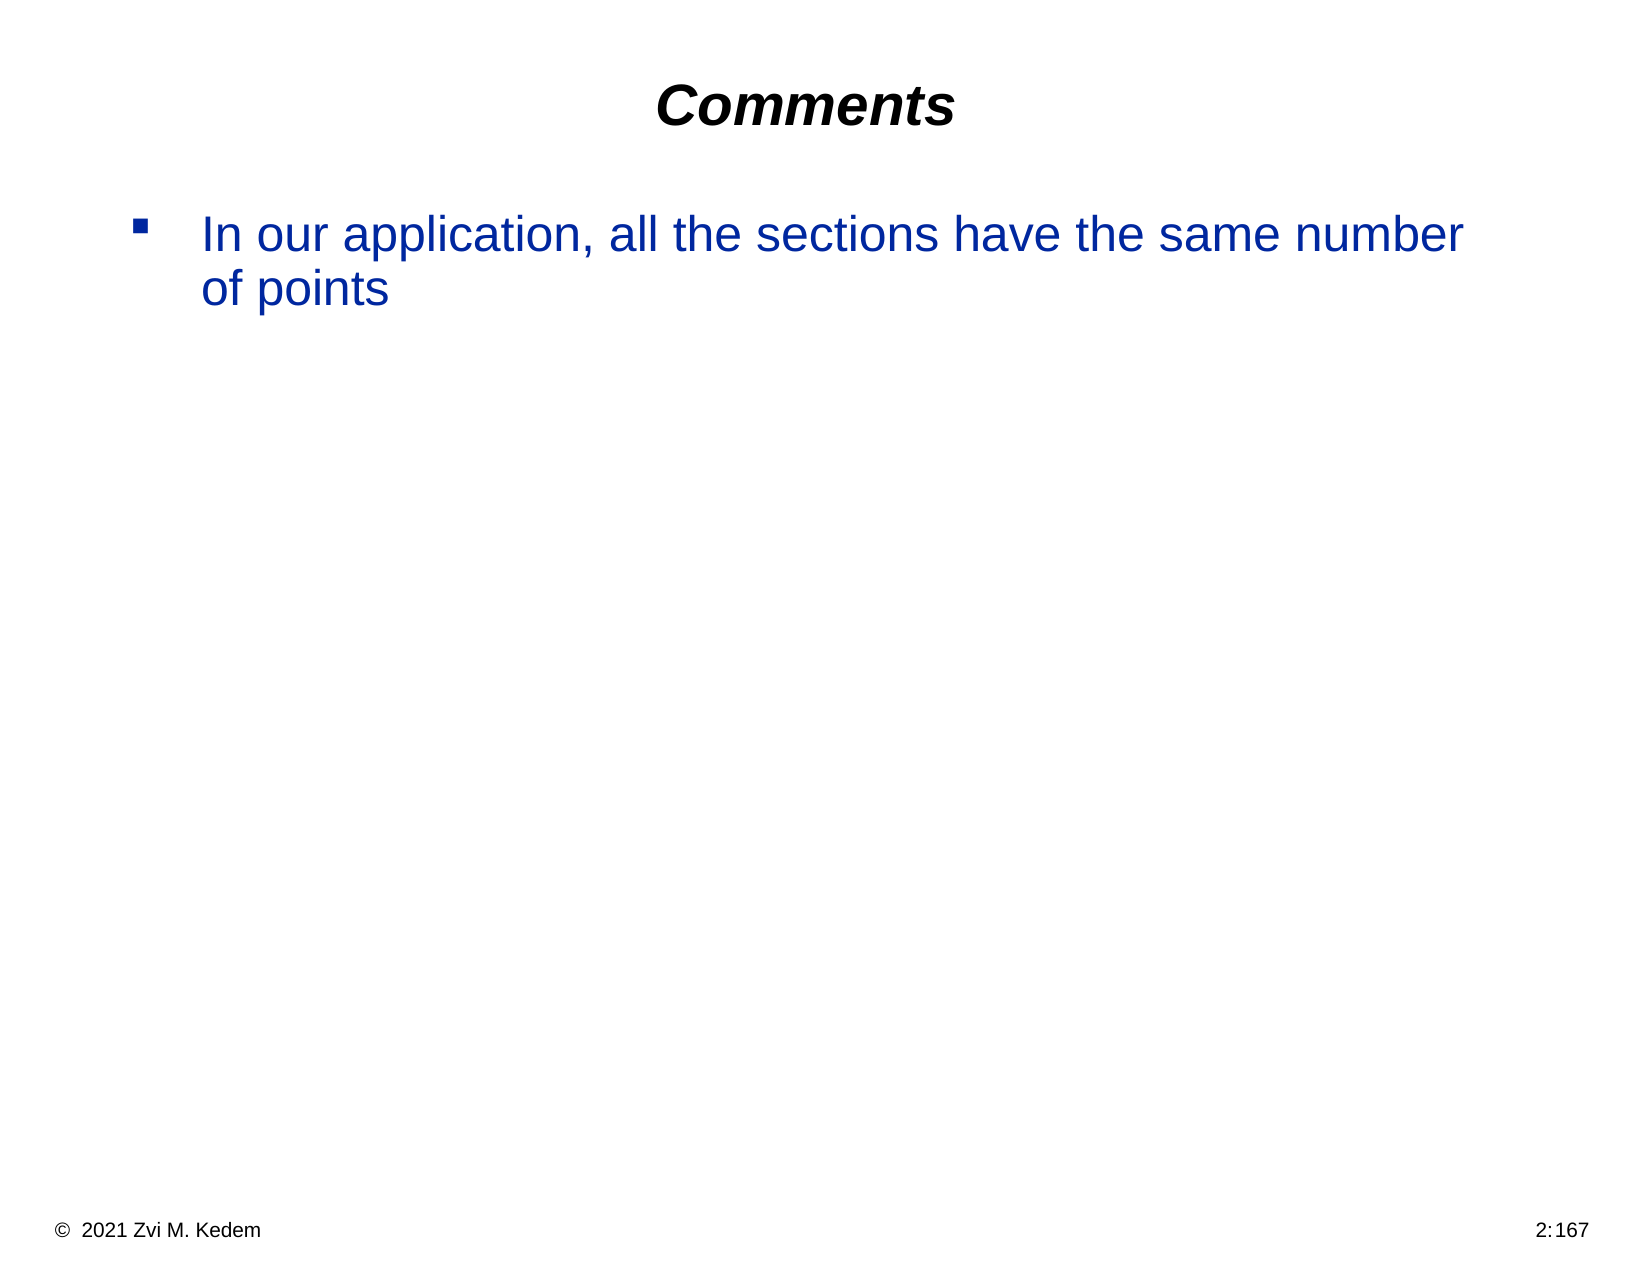

# Comments
In our application, all the sections have the same number of points